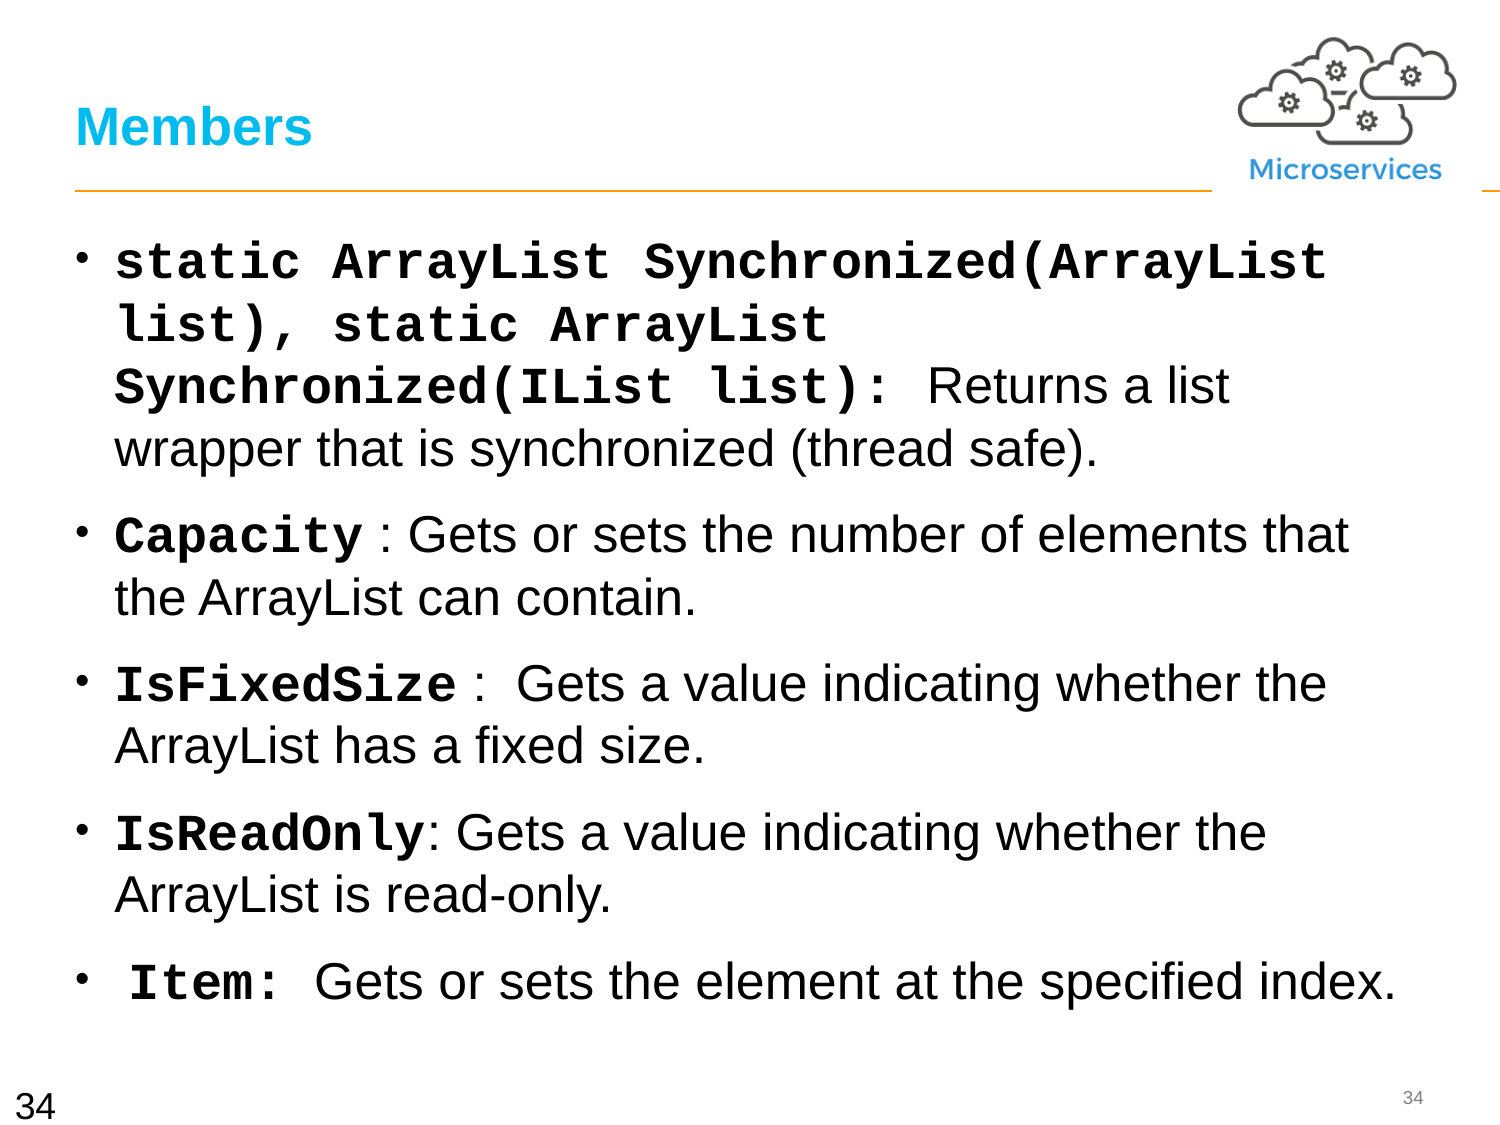

# Members
static ArrayList Synchronized(ArrayList list), static ArrayList Synchronized(IList list): Returns a list wrapper that is synchronized (thread safe).
Capacity : Gets or sets the number of elements that the ArrayList can contain.
IsFixedSize :  Gets a value indicating whether the ArrayList has a fixed size.
IsReadOnly: Gets a value indicating whether the ArrayList is read-only.
 Item:  Gets or sets the element at the specified index.

34